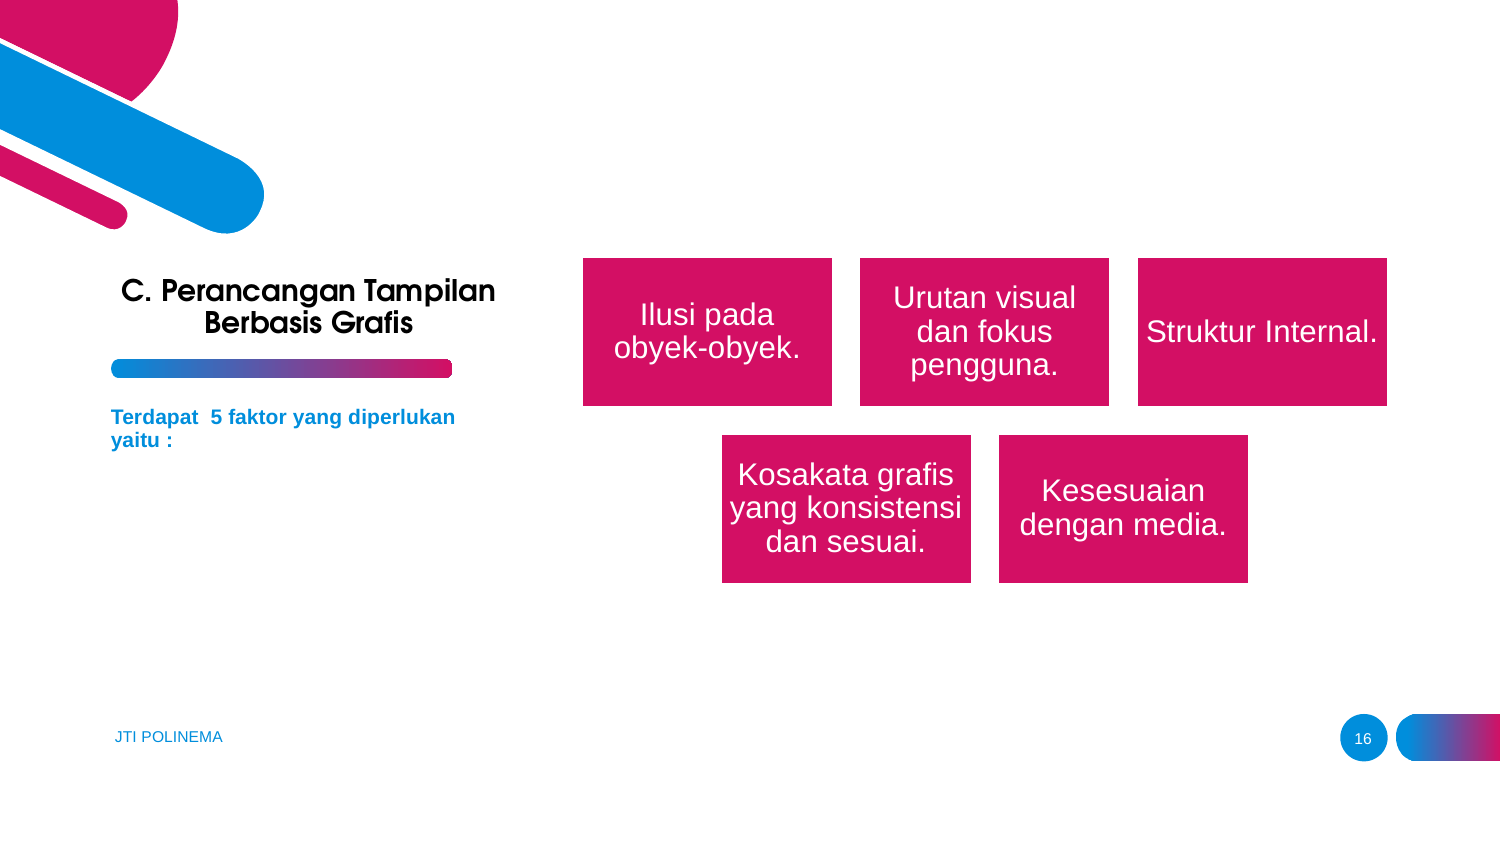

Ilusi pada obyek-obyek.
Urutan visual dan fokus pengguna.
Struktur Internal.
Kosakata grafis yang konsistensi dan sesuai.
Kesesuaian dengan media.
# C. Perancangan Tampilan Berbasis Grafis
Terdapat  5 faktor yang diperlukan yaitu :
JTI POLINEMA
16